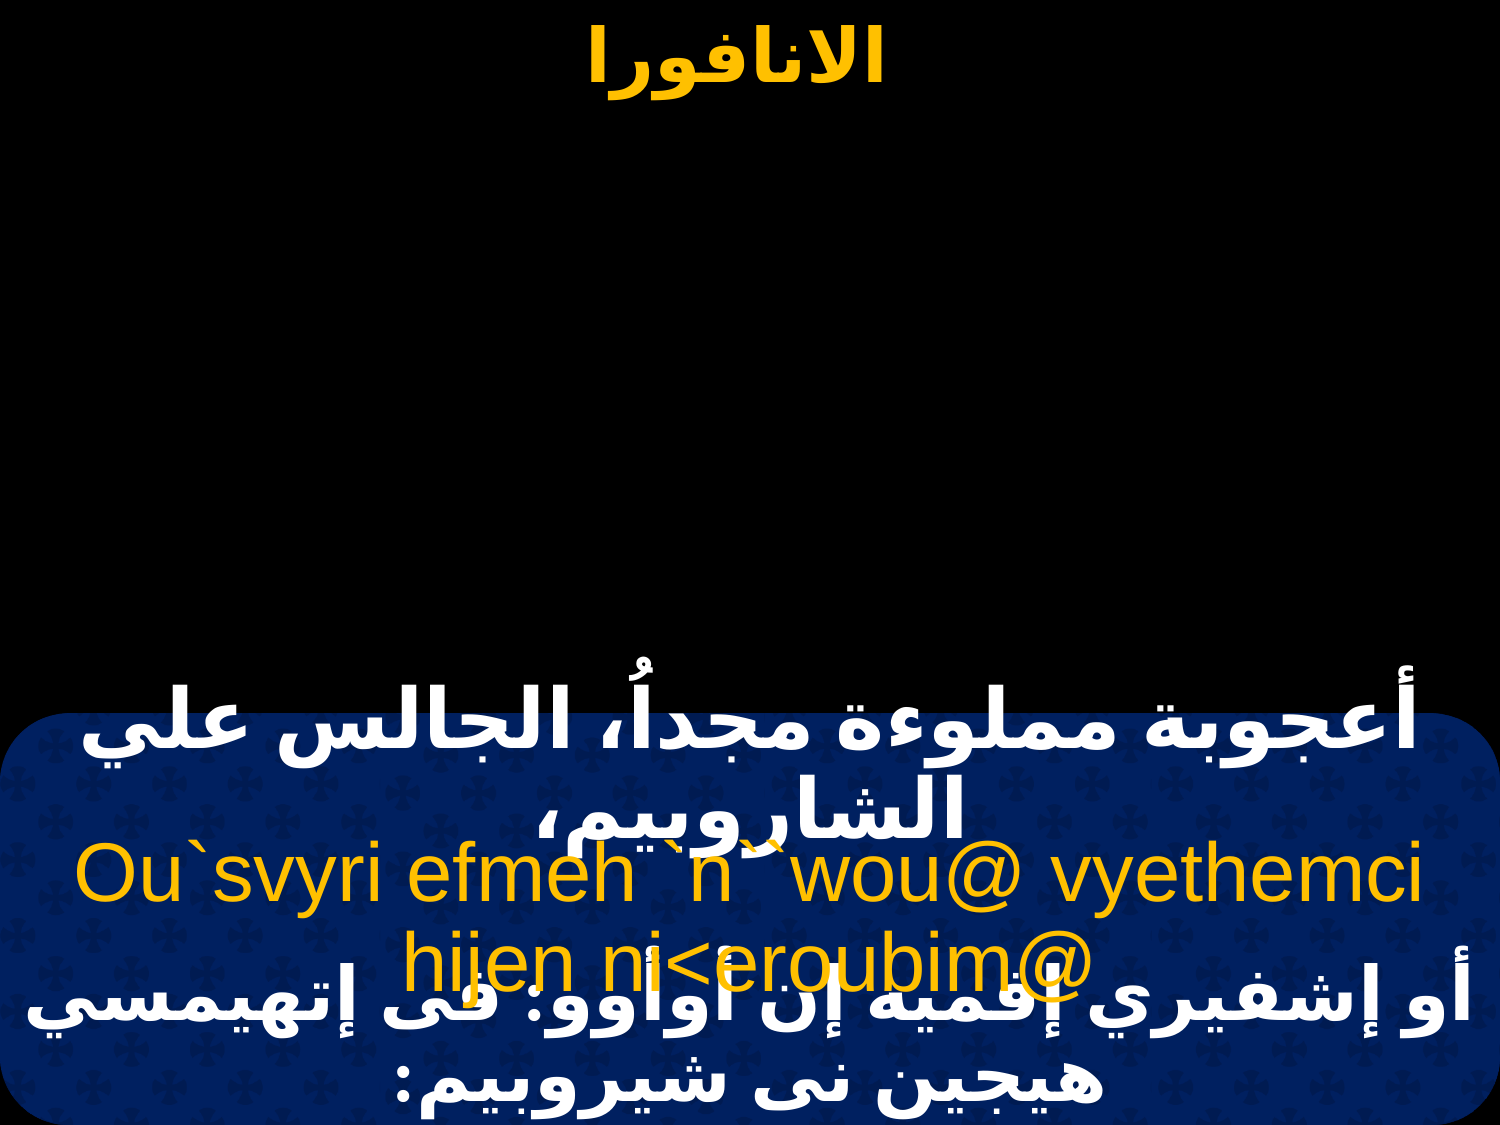

# أعجوبة مملوءة مجداُ، الجالس علي الشاروبيم،
Ou`svyri efmeh `n``wou@ vyethemci hijen ni<eroubim@
أو إشفيري إفميه إن أوأوو: فى إتهيمسي هيجين نى شيروبيم: